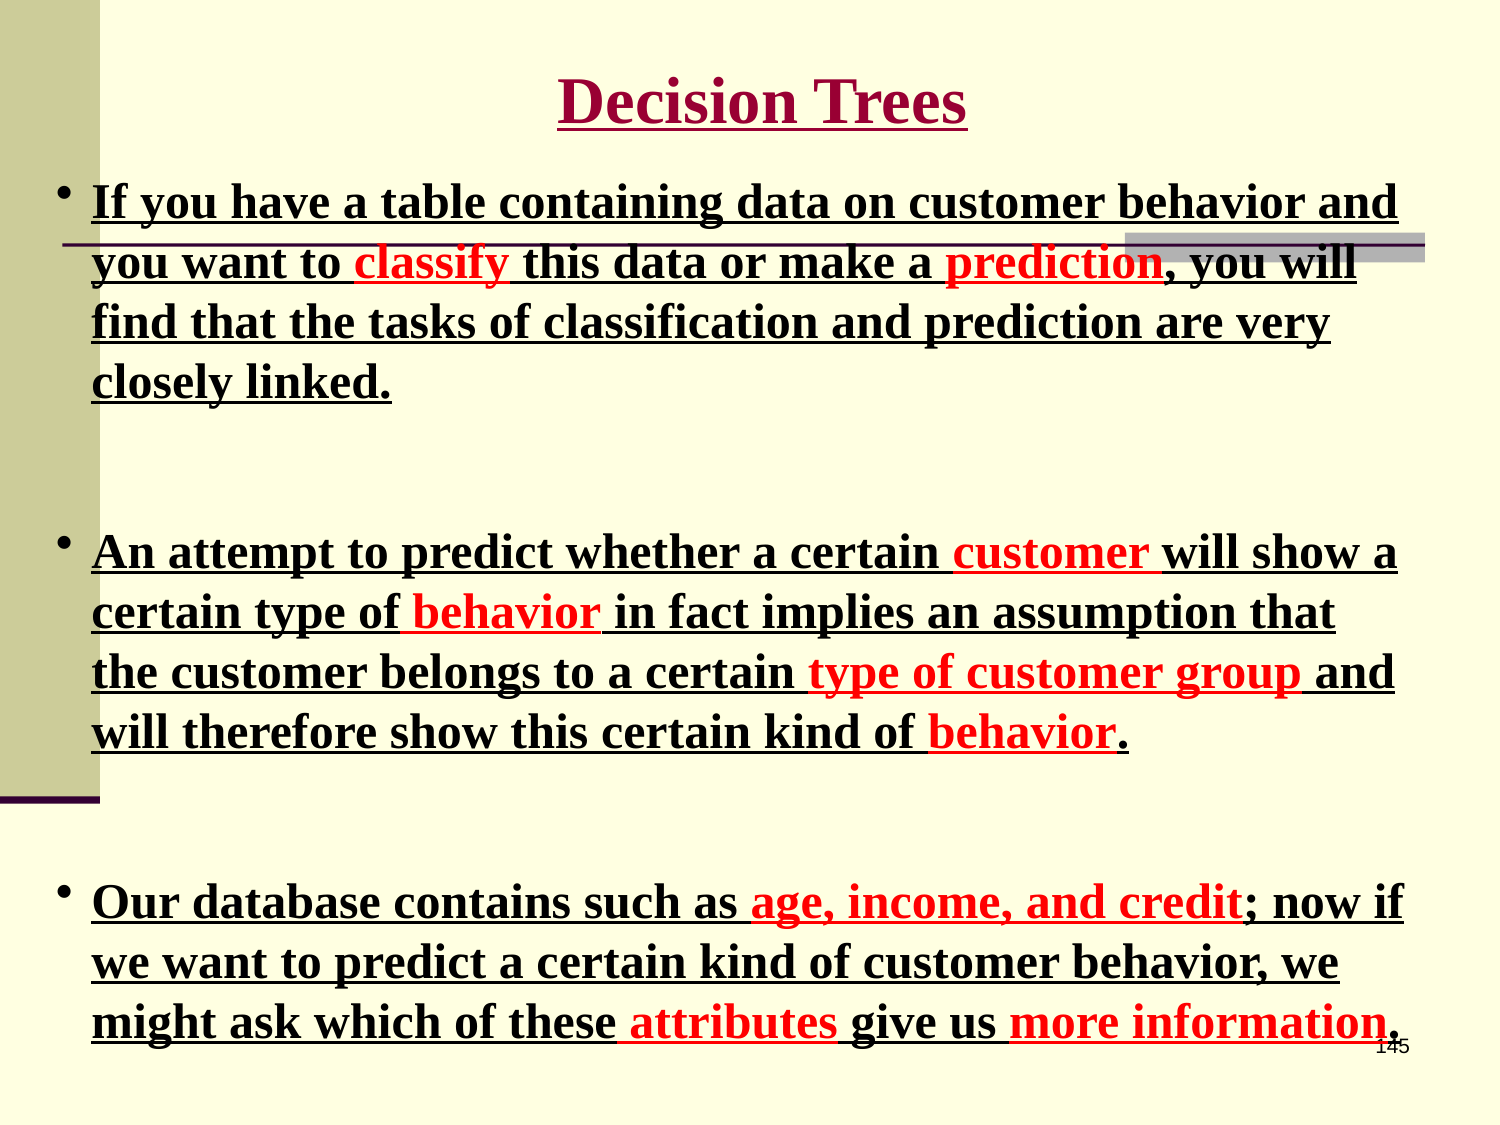

Decision Trees
If you have a table containing data on customer behavior and you want to classify this data or make a prediction, you will find that the tasks of classification and prediction are very closely linked.

An attempt to predict whether a certain customer will show a certain type of behavior in fact implies an assumption that the customer belongs to a certain type of customer group and will therefore show this certain kind of behavior.

Our database contains such as age, income, and credit; now if we want to predict a certain kind of customer behavior, we might ask which of these attributes give us more information.
145